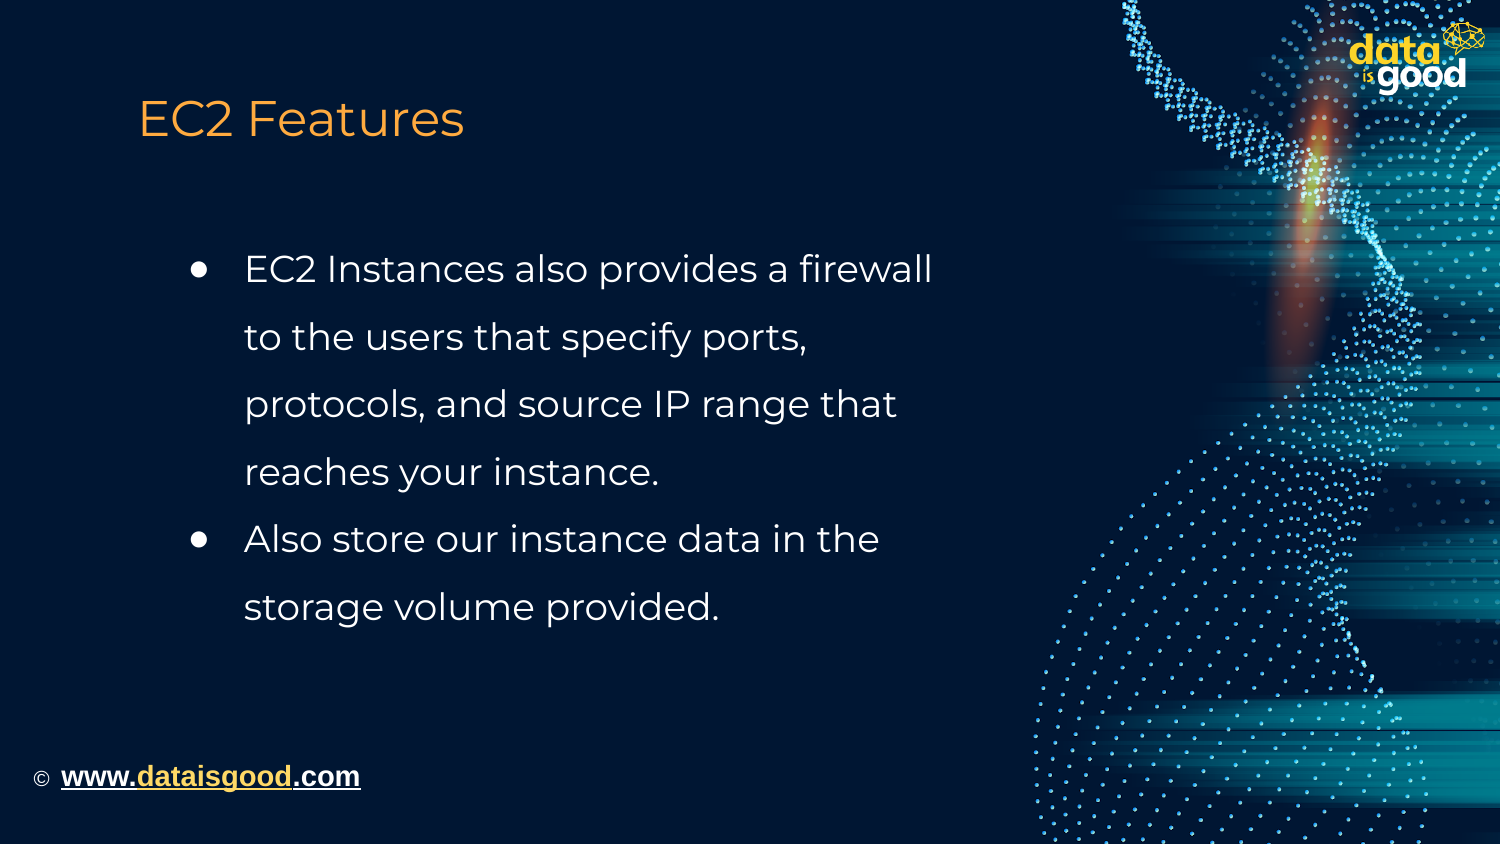

# EC2 Features
EC2 Instances also provides a firewall to the users that specify ports, protocols, and source IP range that reaches your instance.
Also store our instance data in the storage volume provided.